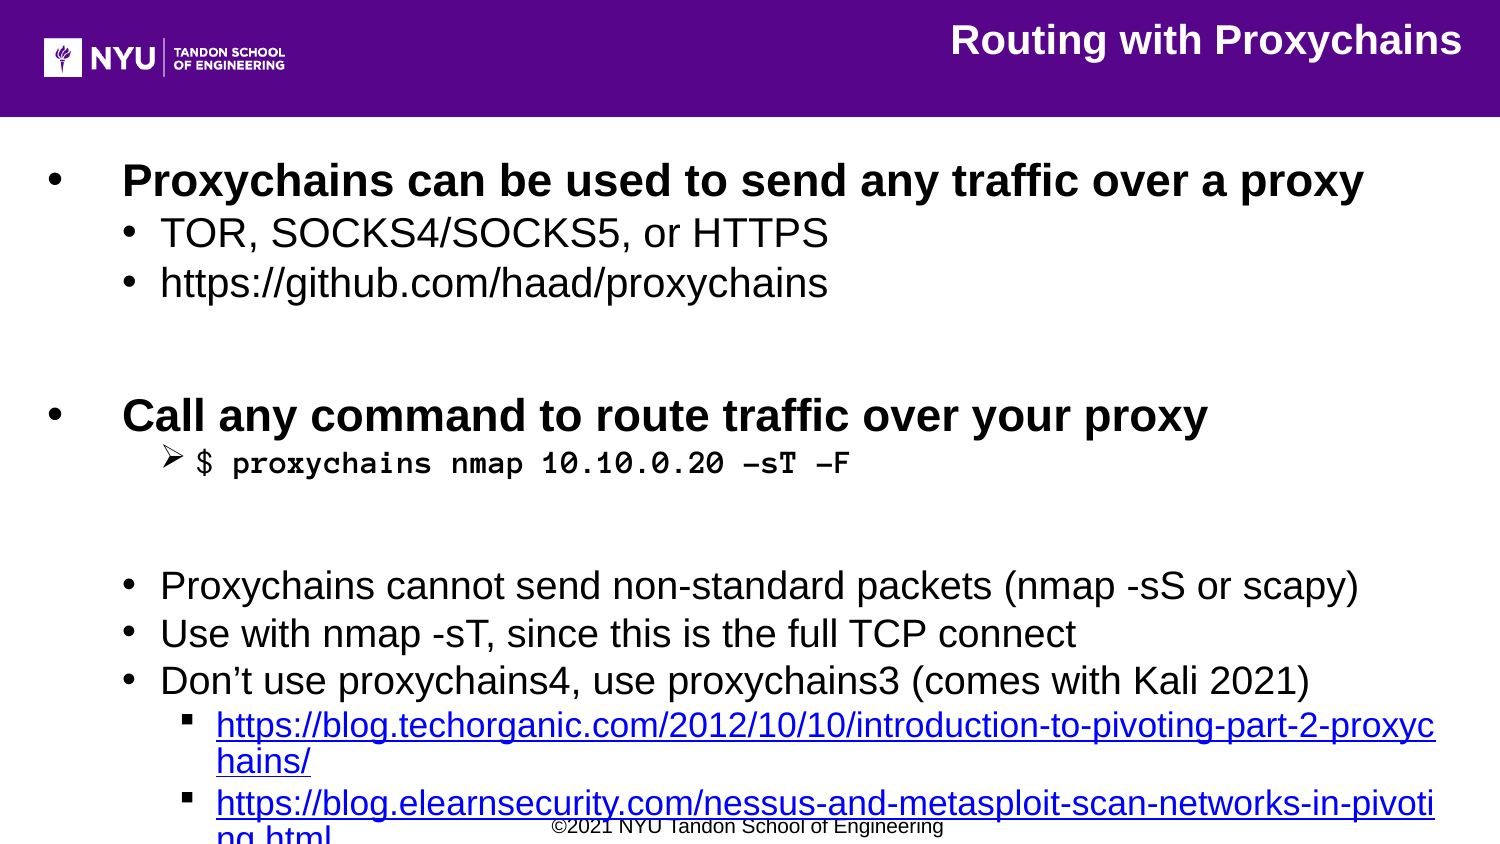

Routing with Proxychains
Proxychains can be used to send any traffic over a proxy
TOR, SOCKS4/SOCKS5, or HTTPS
https://github.com/haad/proxychains

Call any command to route traffic over your proxy
$ proxychains nmap 10.10.0.20 -sT -F

Proxychains cannot send non-standard packets (nmap -sS or scapy)
Use with nmap -sT, since this is the full TCP connect
Don’t use proxychains4, use proxychains3 (comes with Kali 2021)
https://blog.techorganic.com/2012/10/10/introduction-to-pivoting-part-2-proxychains/
https://blog.elearnsecurity.com/nessus-and-metasploit-scan-networks-in-pivoting.html